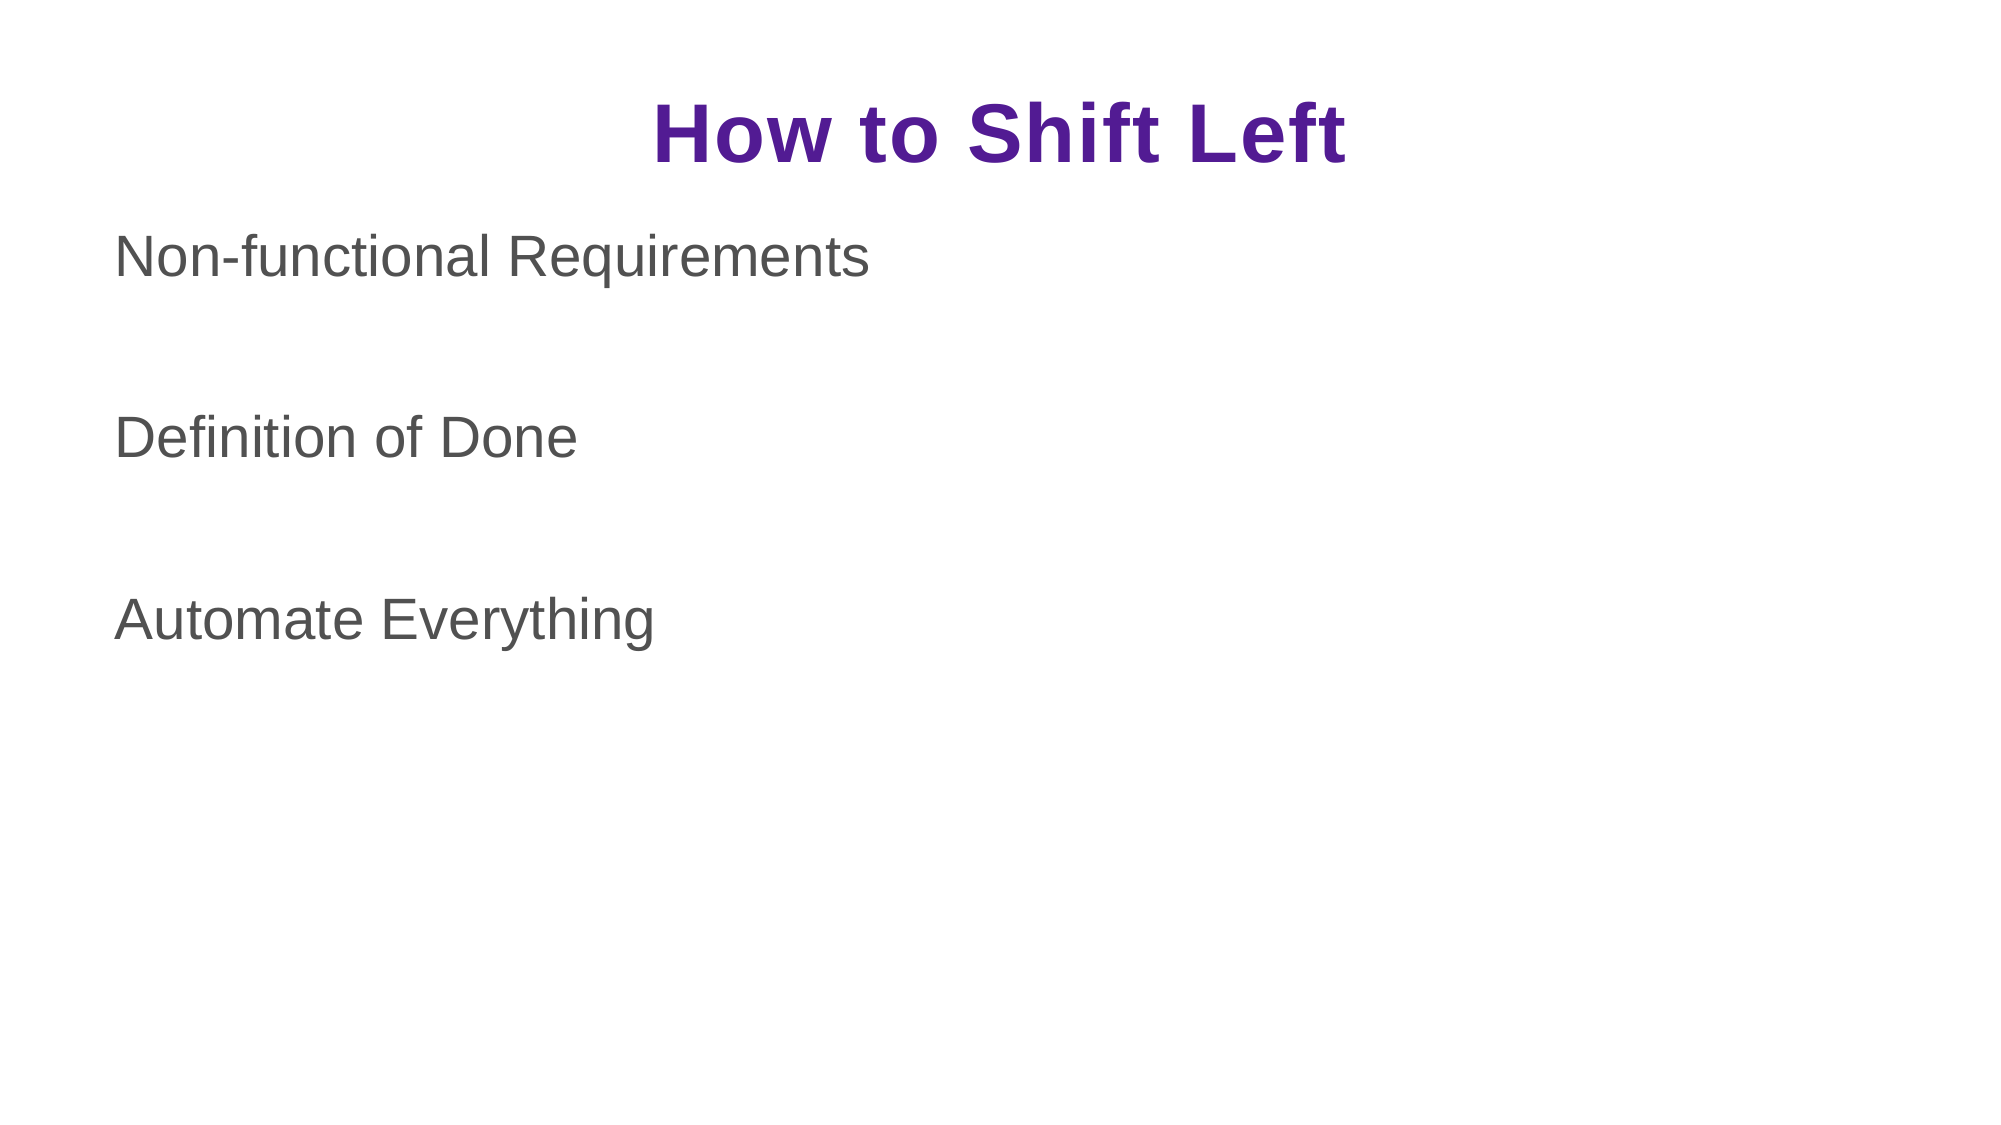

# How to Shift Left
Non-functional Requirements

Definition of Done

Automate Everything